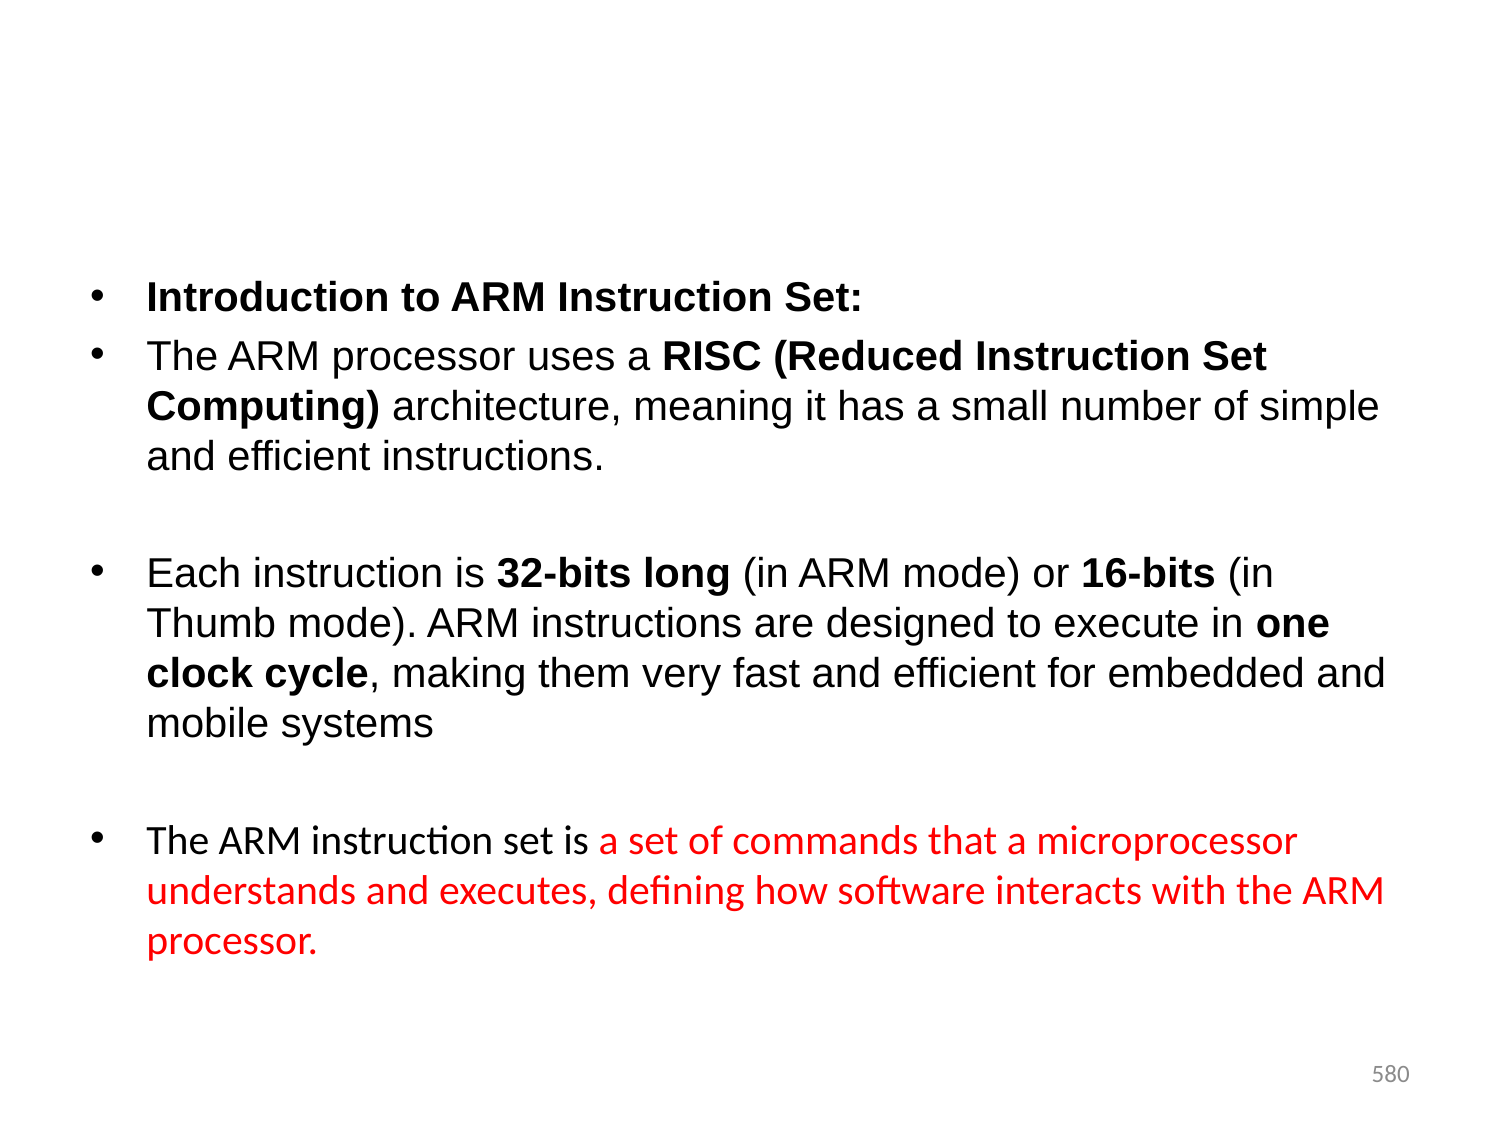

Introduction to ARM Instruction Set:
The ARM processor uses a RISC (Reduced Instruction Set Computing) architecture, meaning it has a small number of simple and efficient instructions.

Each instruction is 32-bits long (in ARM mode) or 16-bits (in Thumb mode). ARM instructions are designed to execute in one clock cycle, making them very fast and efficient for embedded and mobile systems

The ARM instruction set is a set of commands that a microprocessor understands and executes, defining how software interacts with the ARM processor.
580